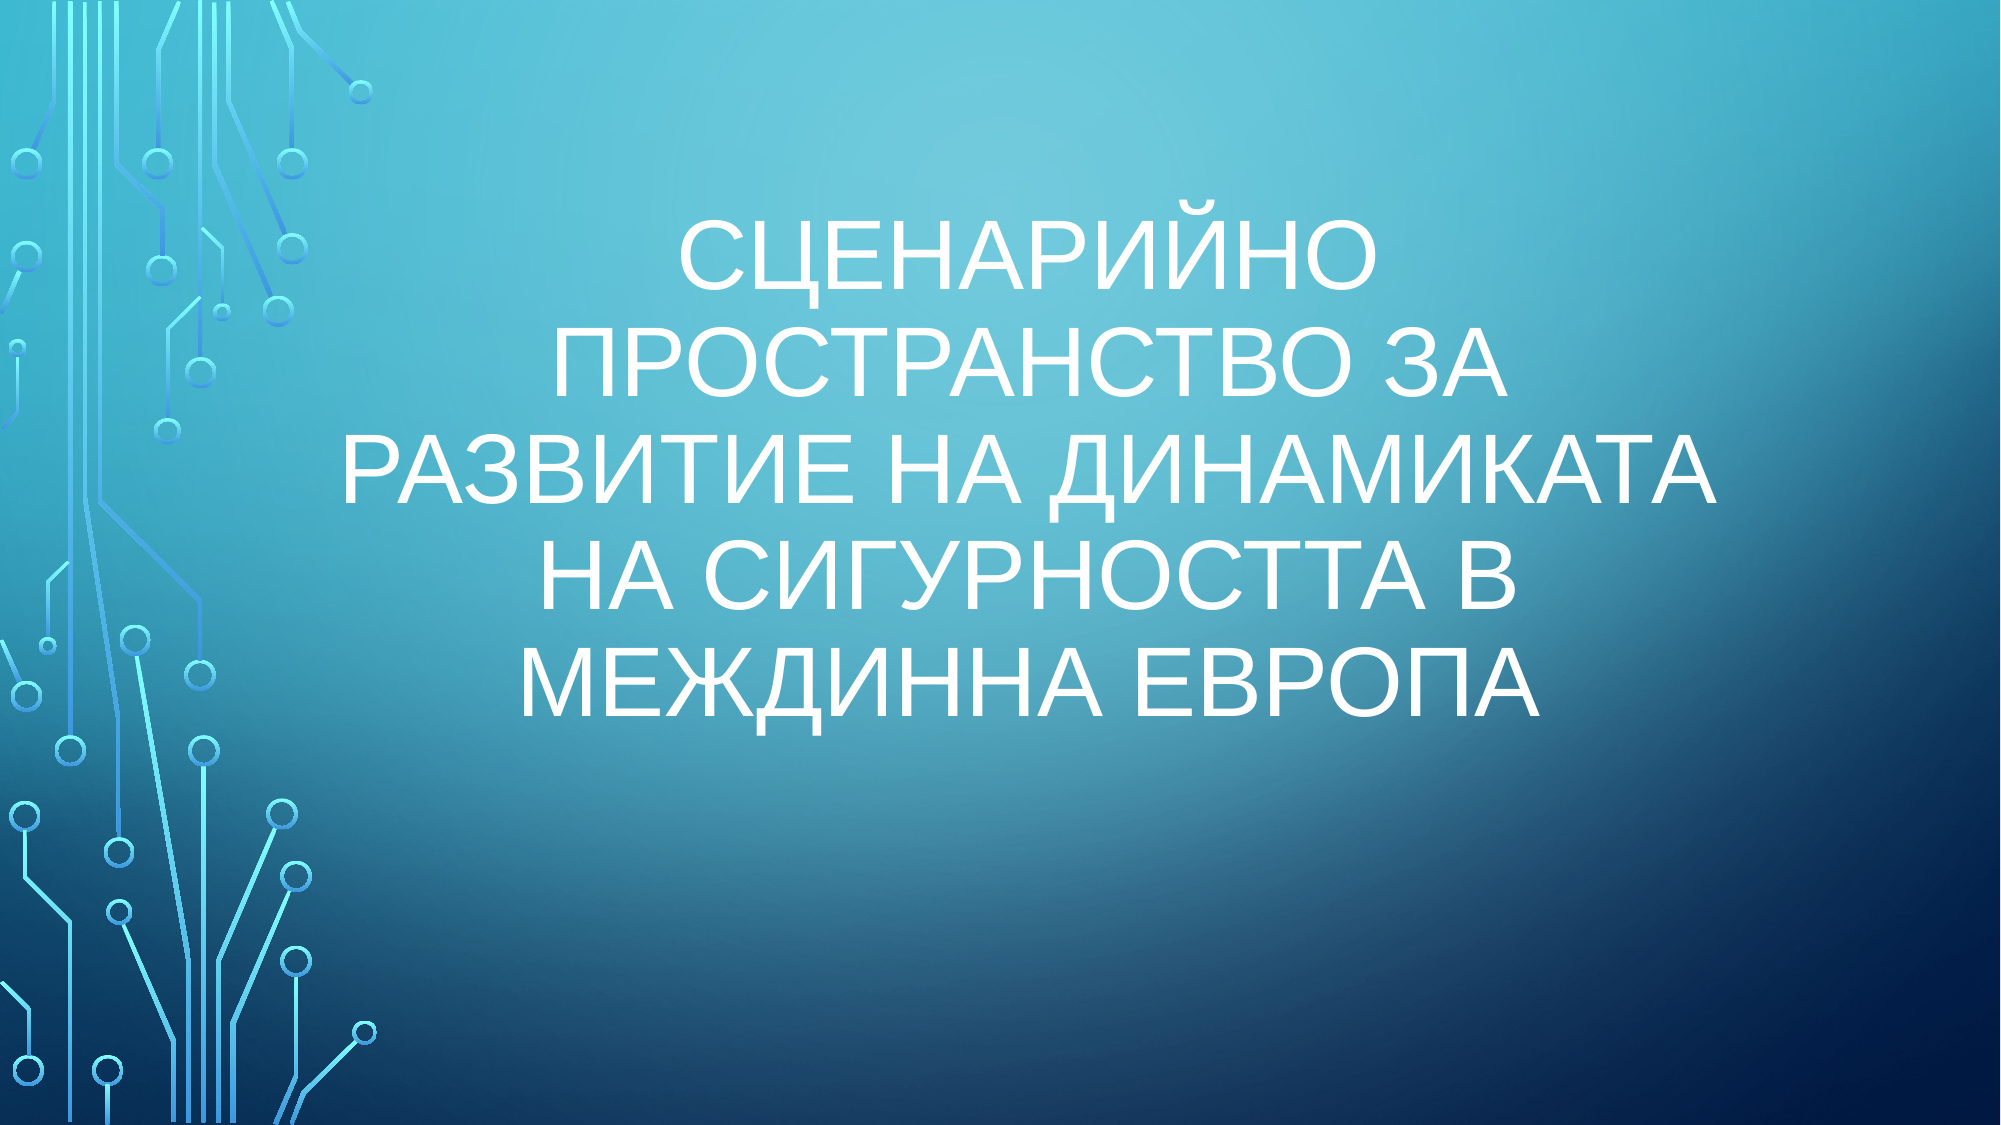

# Сценарийно пространство за развитие на динамиката на сигурността в междинна Европа